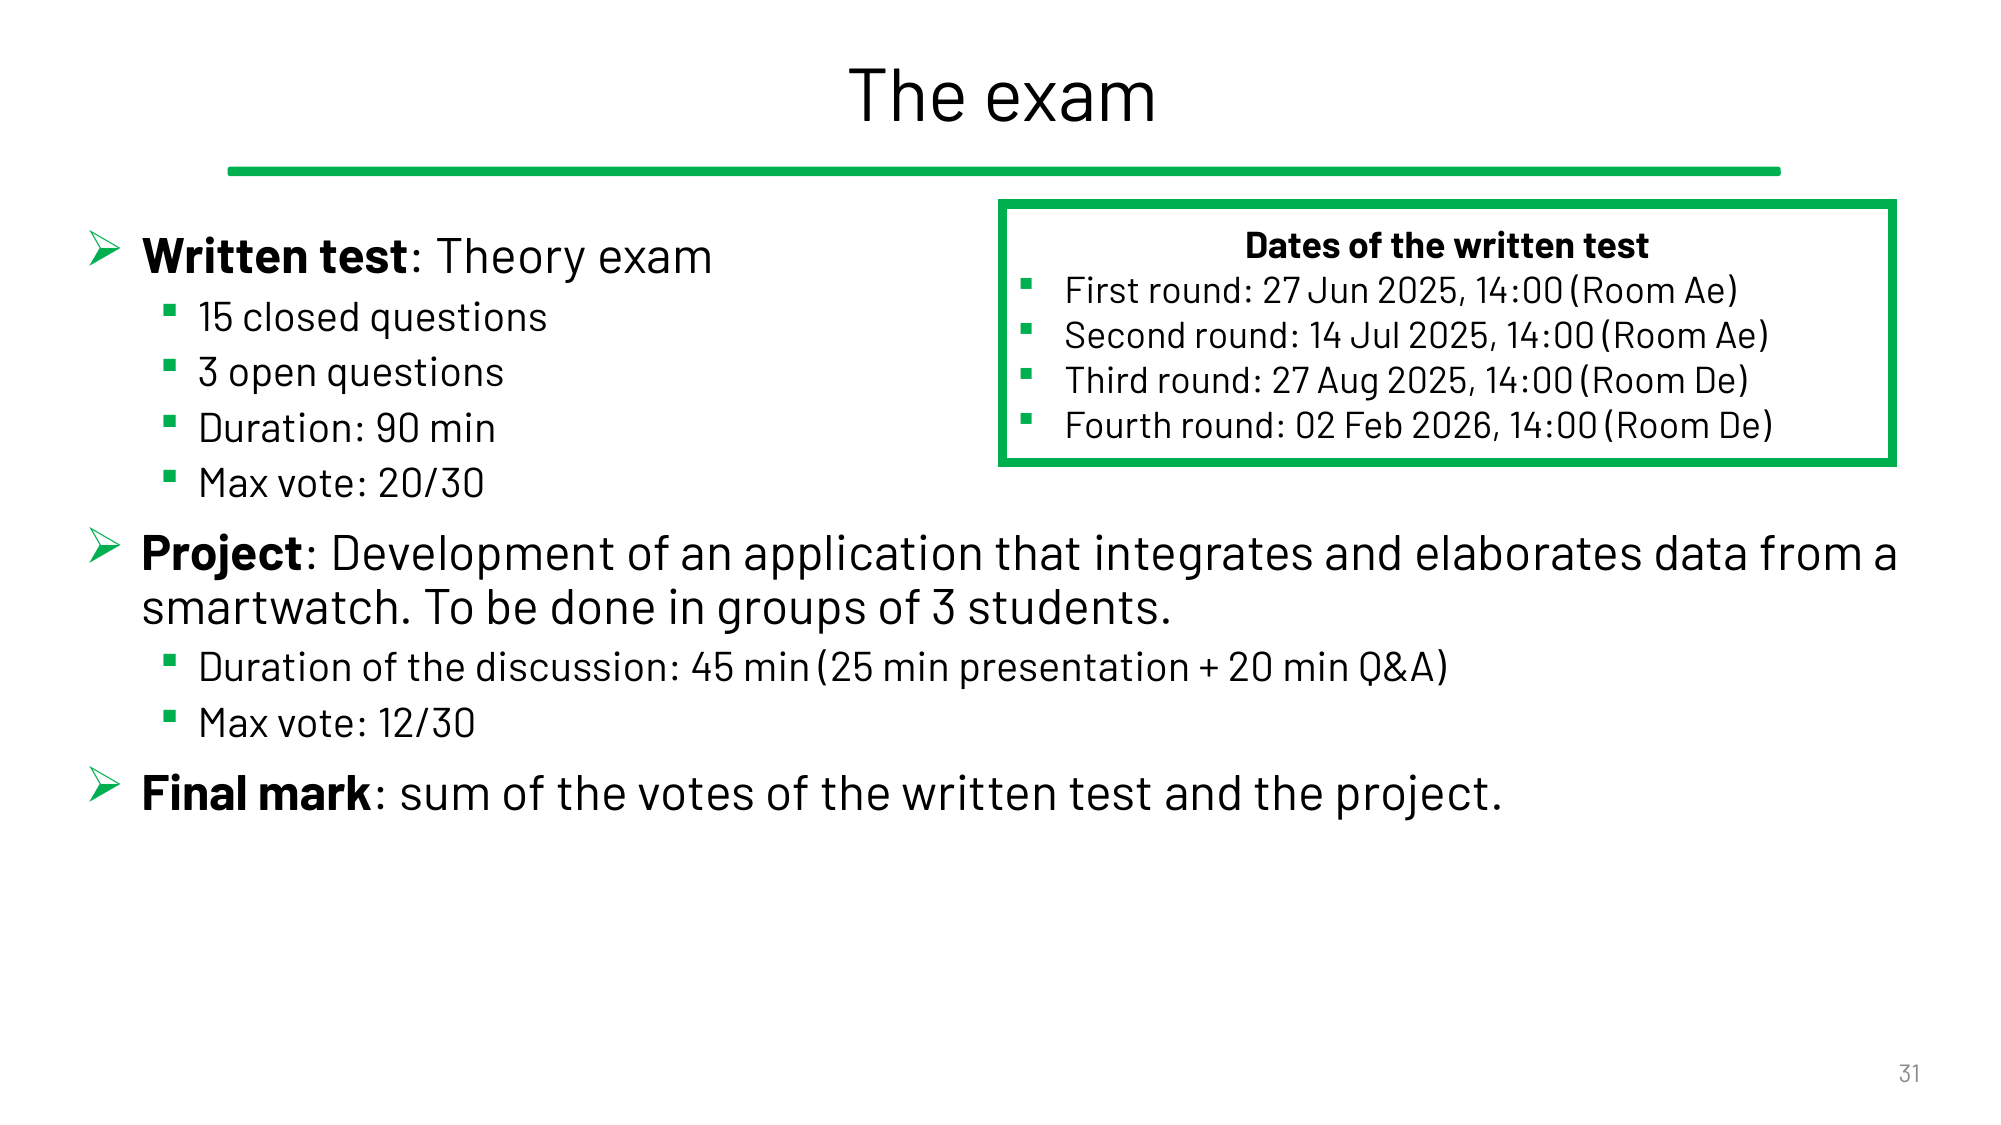

# The exam
Dates of the written test
First round: 27 Jun 2025, 14:00 (Room Ae)
Second round: 14 Jul 2025, 14:00 (Room Ae)
Third round: 27 Aug 2025, 14:00 (Room De)
Fourth round: 02 Feb 2026, 14:00 (Room De)
Written test: Theory exam
15 closed questions
3 open questions
Duration: 90 min
Max vote: 20/30
Project: Development of an application that integrates and elaborates data from a smartwatch. To be done in groups of 3 students.
Duration of the discussion: 45 min (25 min presentation + 20 min Q&A)
Max vote: 12/30
Final mark: sum of the votes of the written test and the project.
31